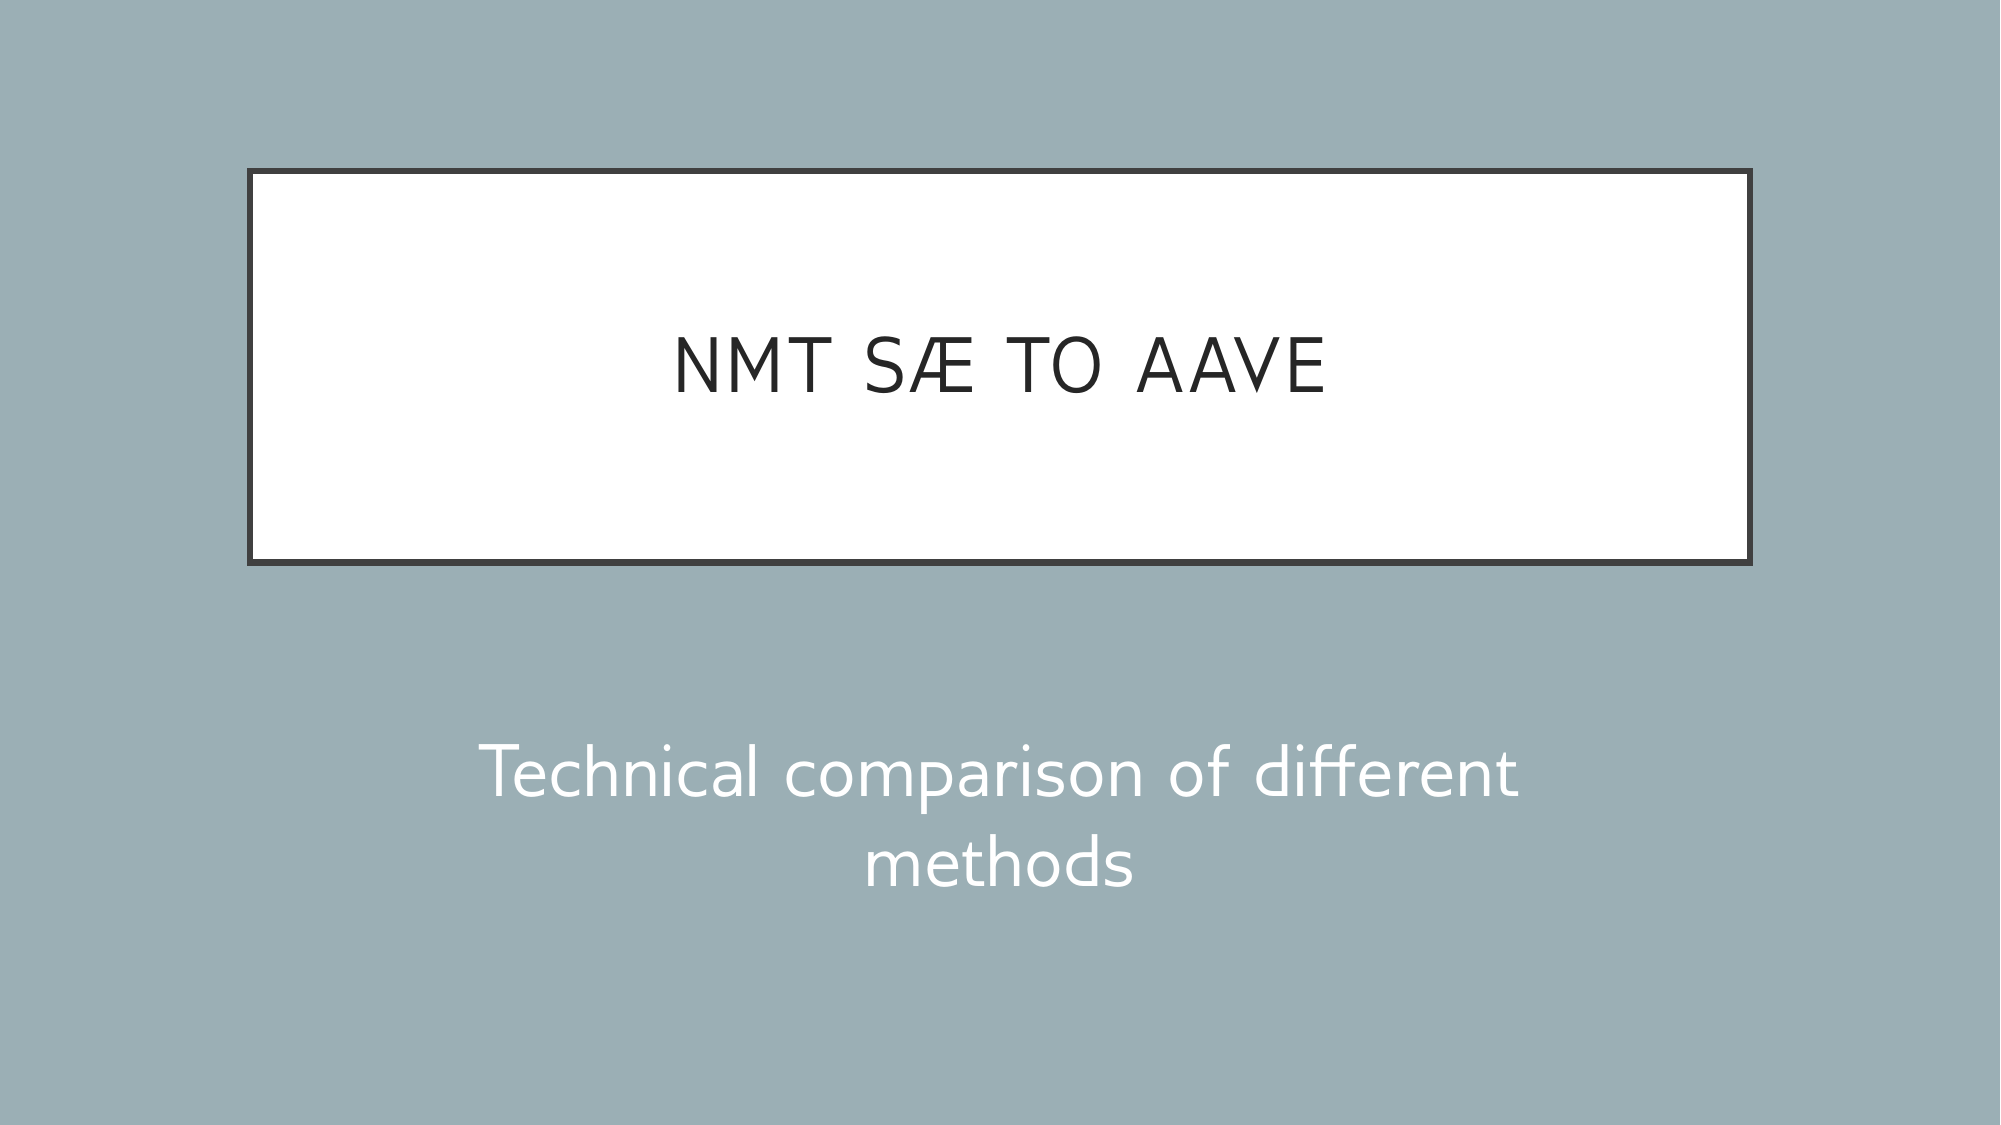

# NMT SAE to AAVE
Technical comparison of different methods